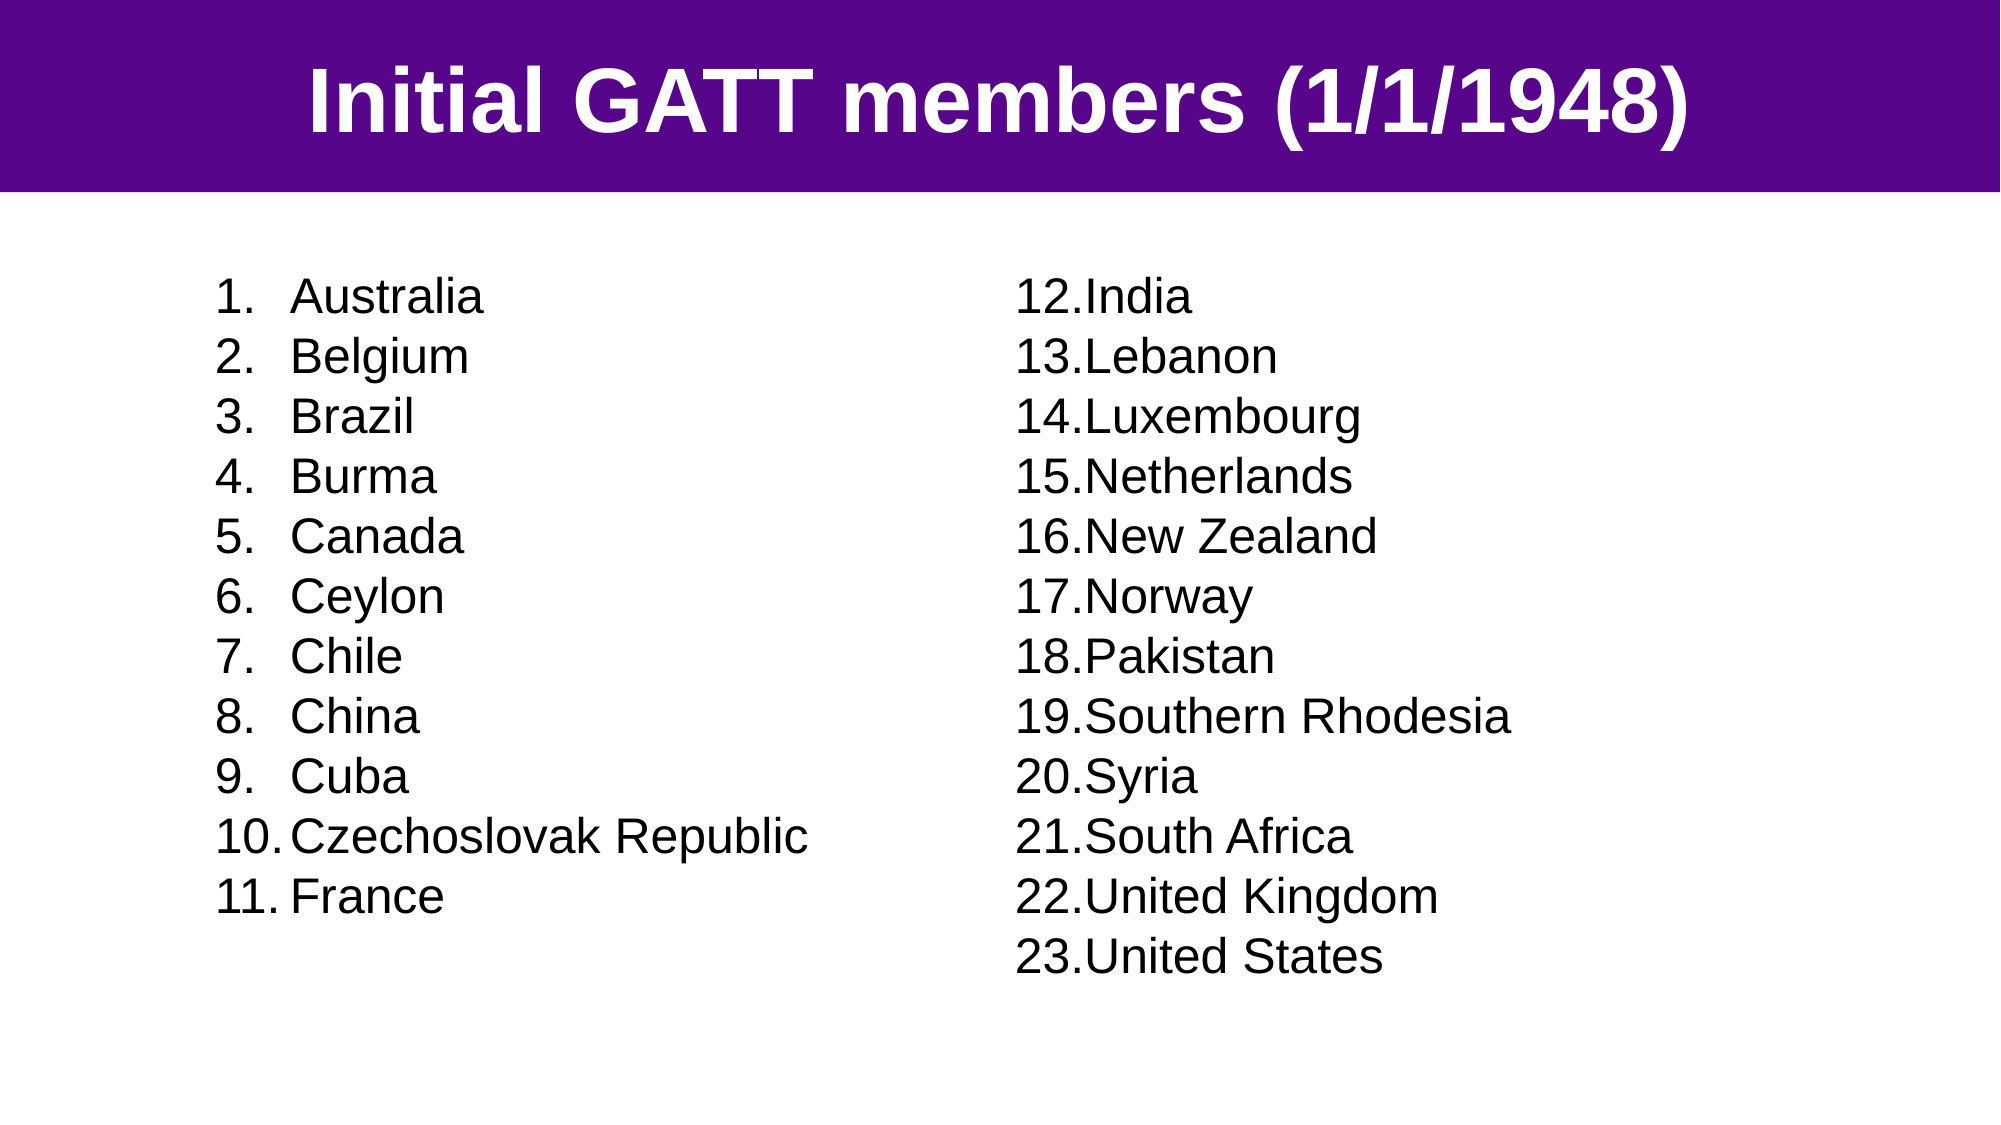

#

41
Initial GATT members (1/1/1948)
Australia
Belgium
Brazil
Burma
Canada
Ceylon
Chile
China
Cuba
Czechoslovak Republic
France
India
Lebanon
Luxembourg
Netherlands
New Zealand
Norway
Pakistan
Southern Rhodesia
Syria
South Africa
United Kingdom
United States